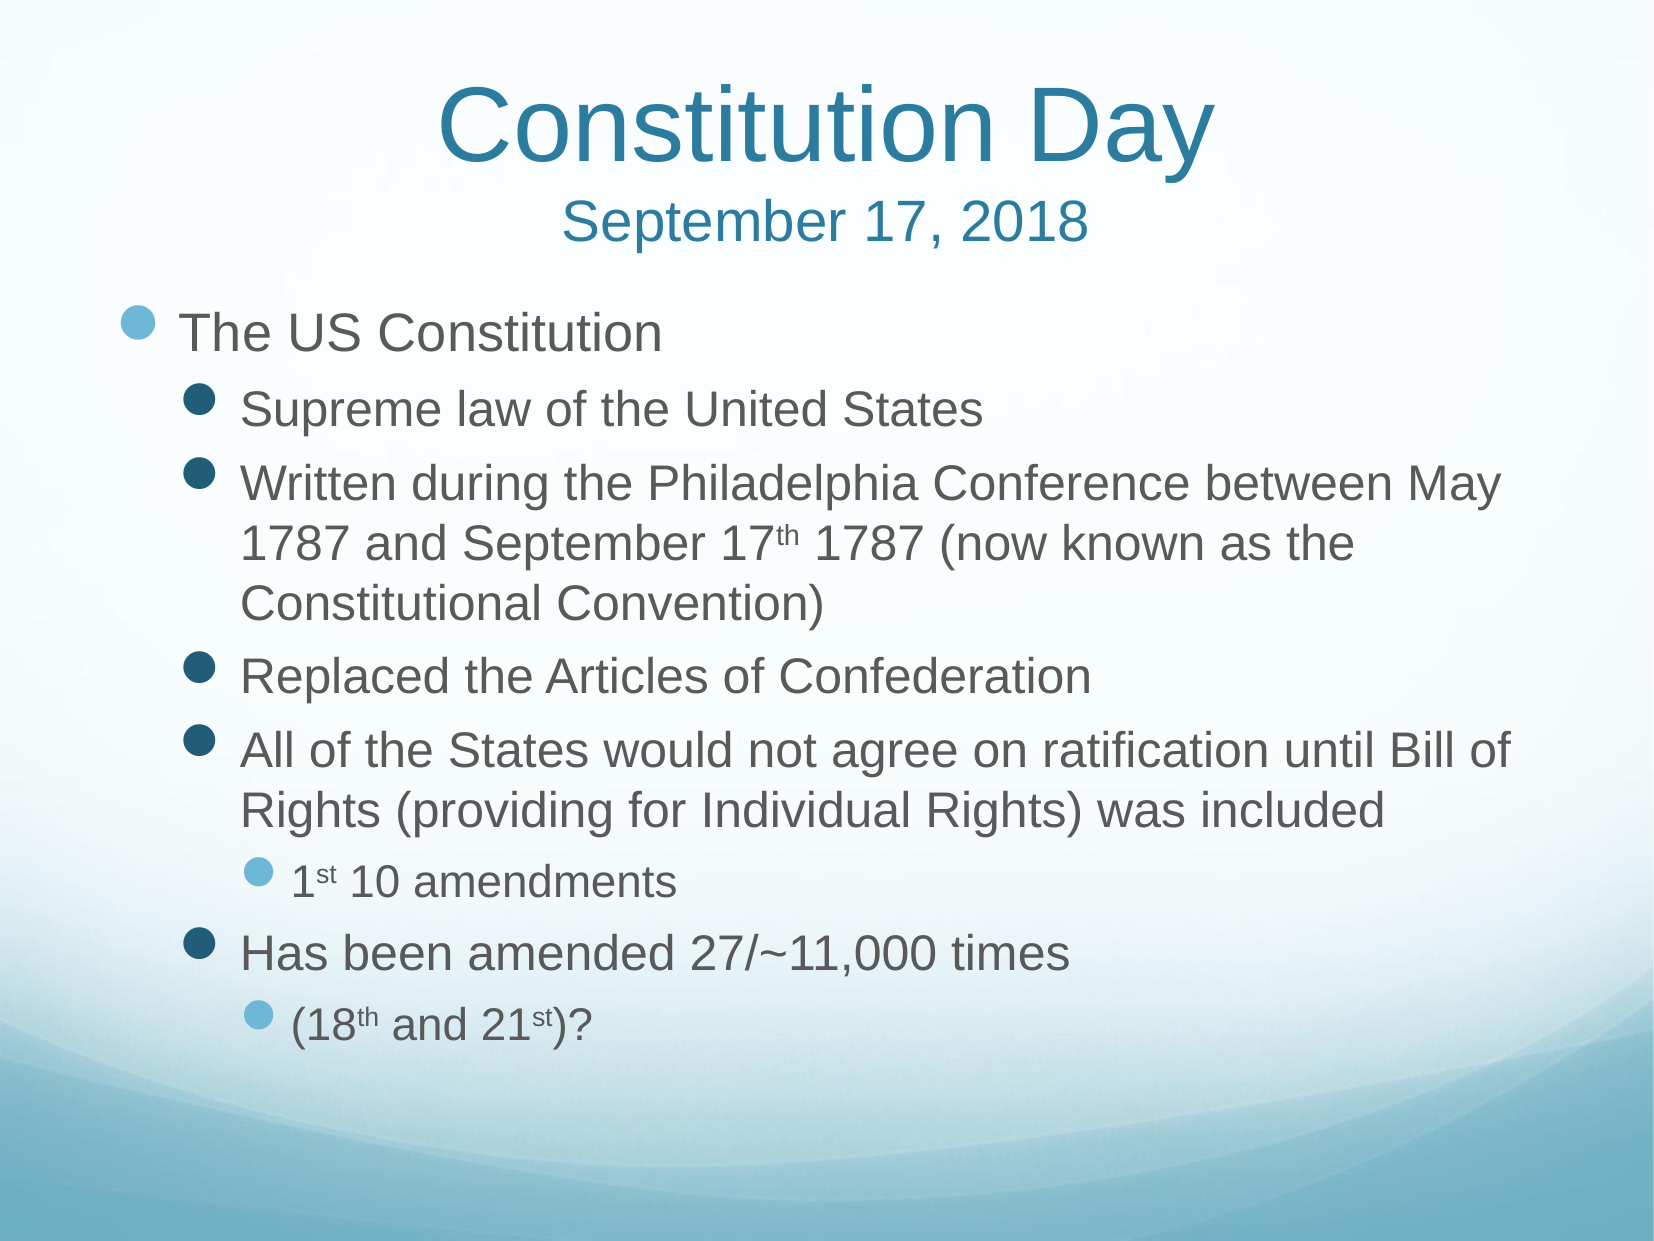

# Constitution Day September 17, 2018
The US Constitution
Supreme law of the United States
Written during the Philadelphia Conference between May 1787 and September 17th 1787 (now known as the Constitutional Convention)
Replaced the Articles of Confederation
All of the States would not agree on ratification until Bill of Rights (providing for Individual Rights) was included
1st 10 amendments
Has been amended 27/~11,000 times
(18th and 21st)?